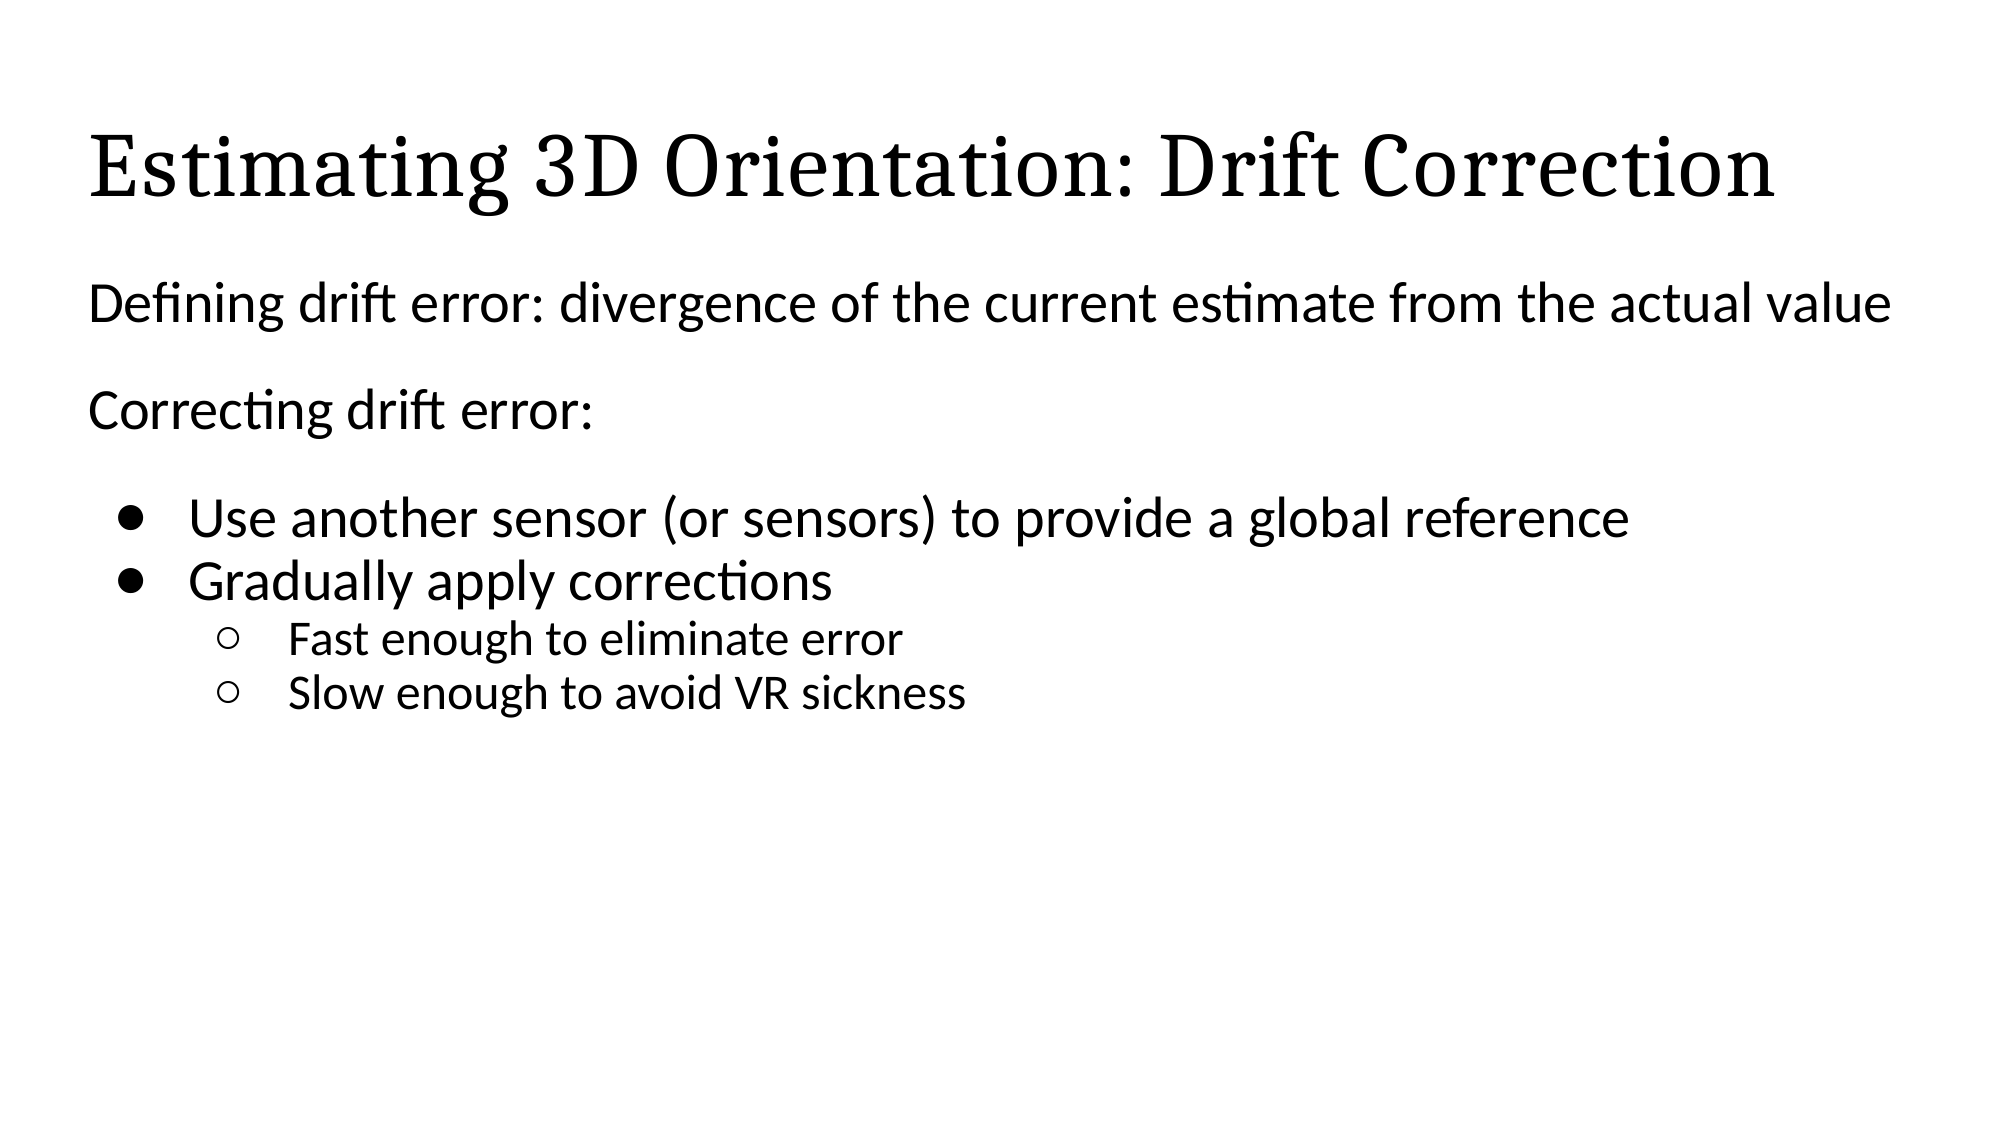

# Estimating 3D Orientation: Drift Correction
Defining drift error: divergence of the current estimate from the actual value
Correcting drift error:
Use another sensor (or sensors) to provide a global reference
Gradually apply corrections
Fast enough to eliminate error
Slow enough to avoid VR sickness